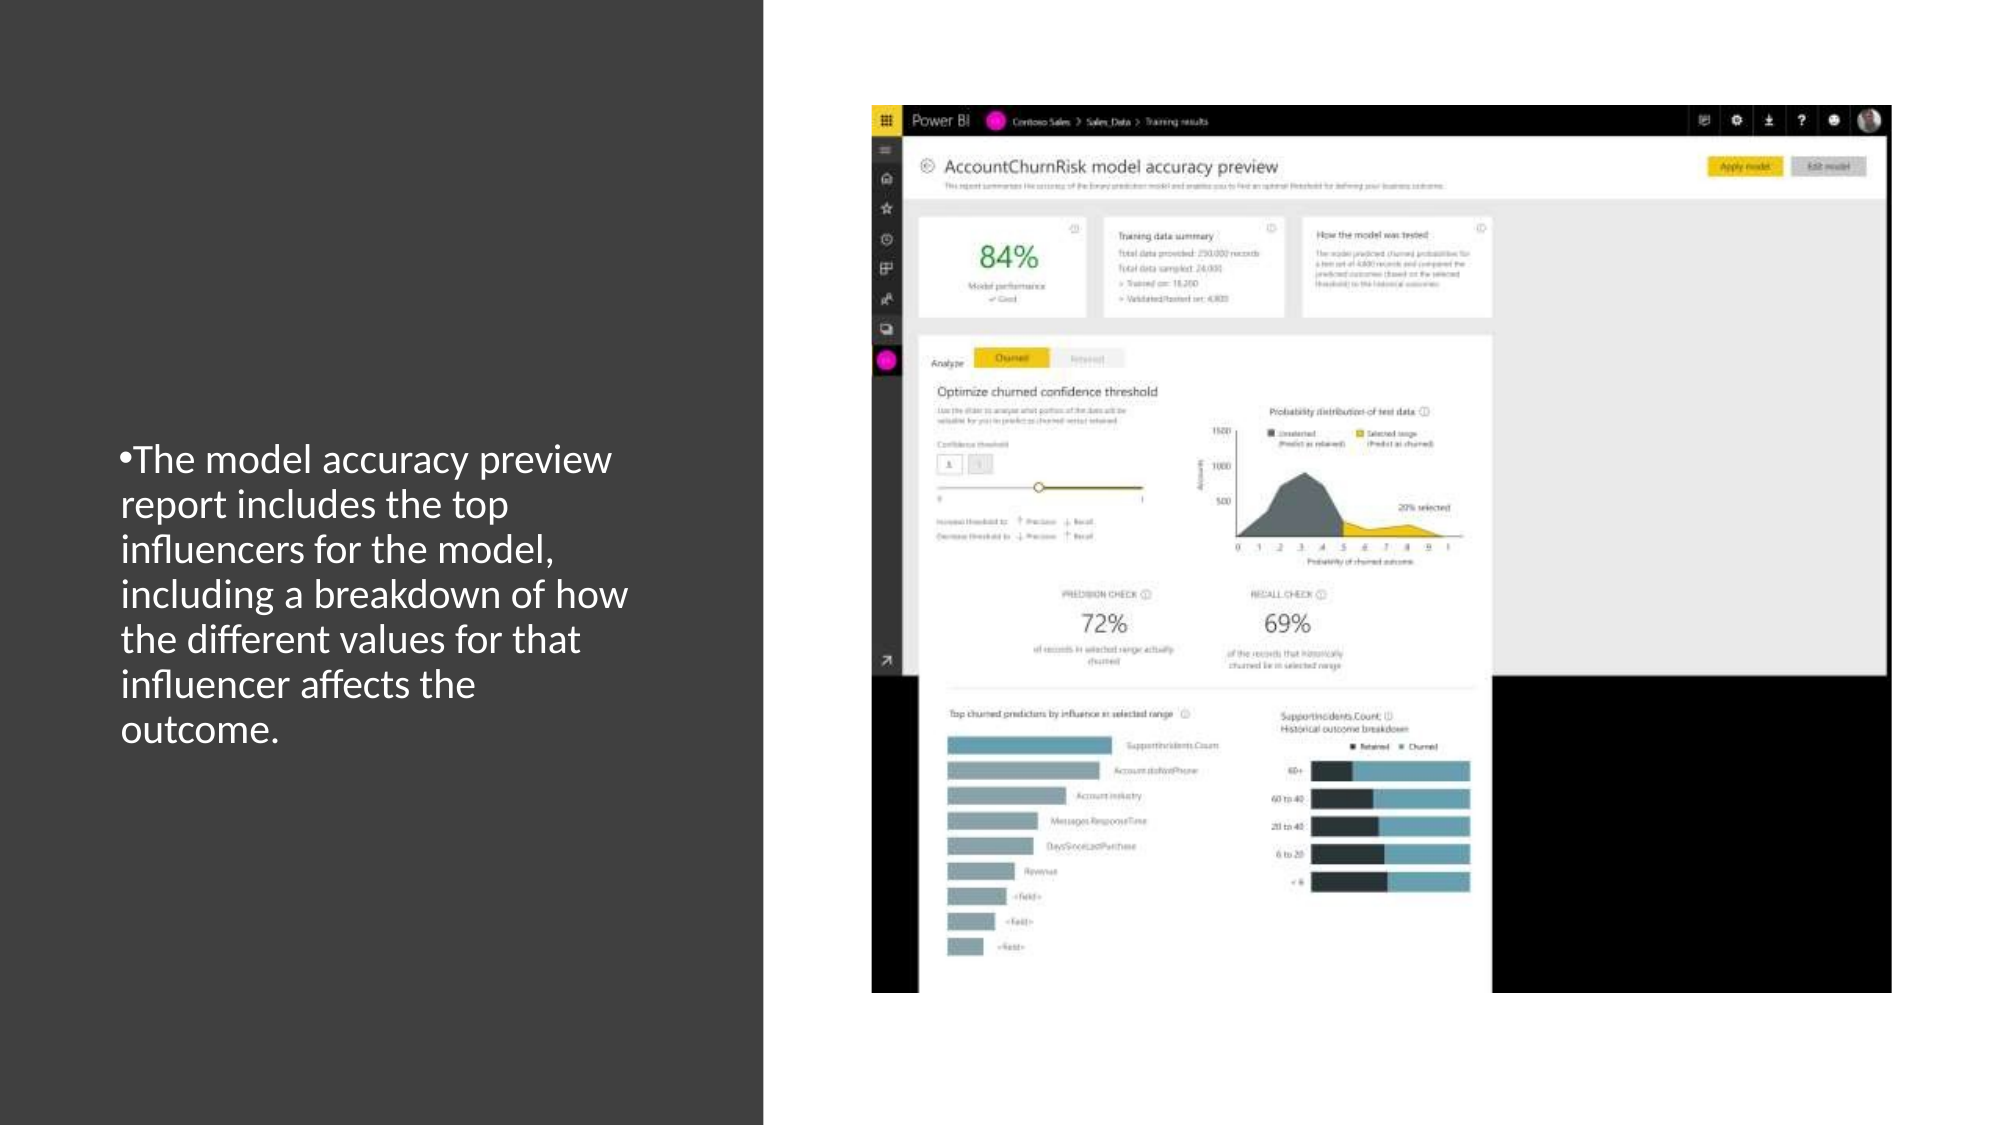

The model accuracy preview  report includes the top  influencers for the model,  including a breakdown of how  the different values for that  influencer affects the  outcome.